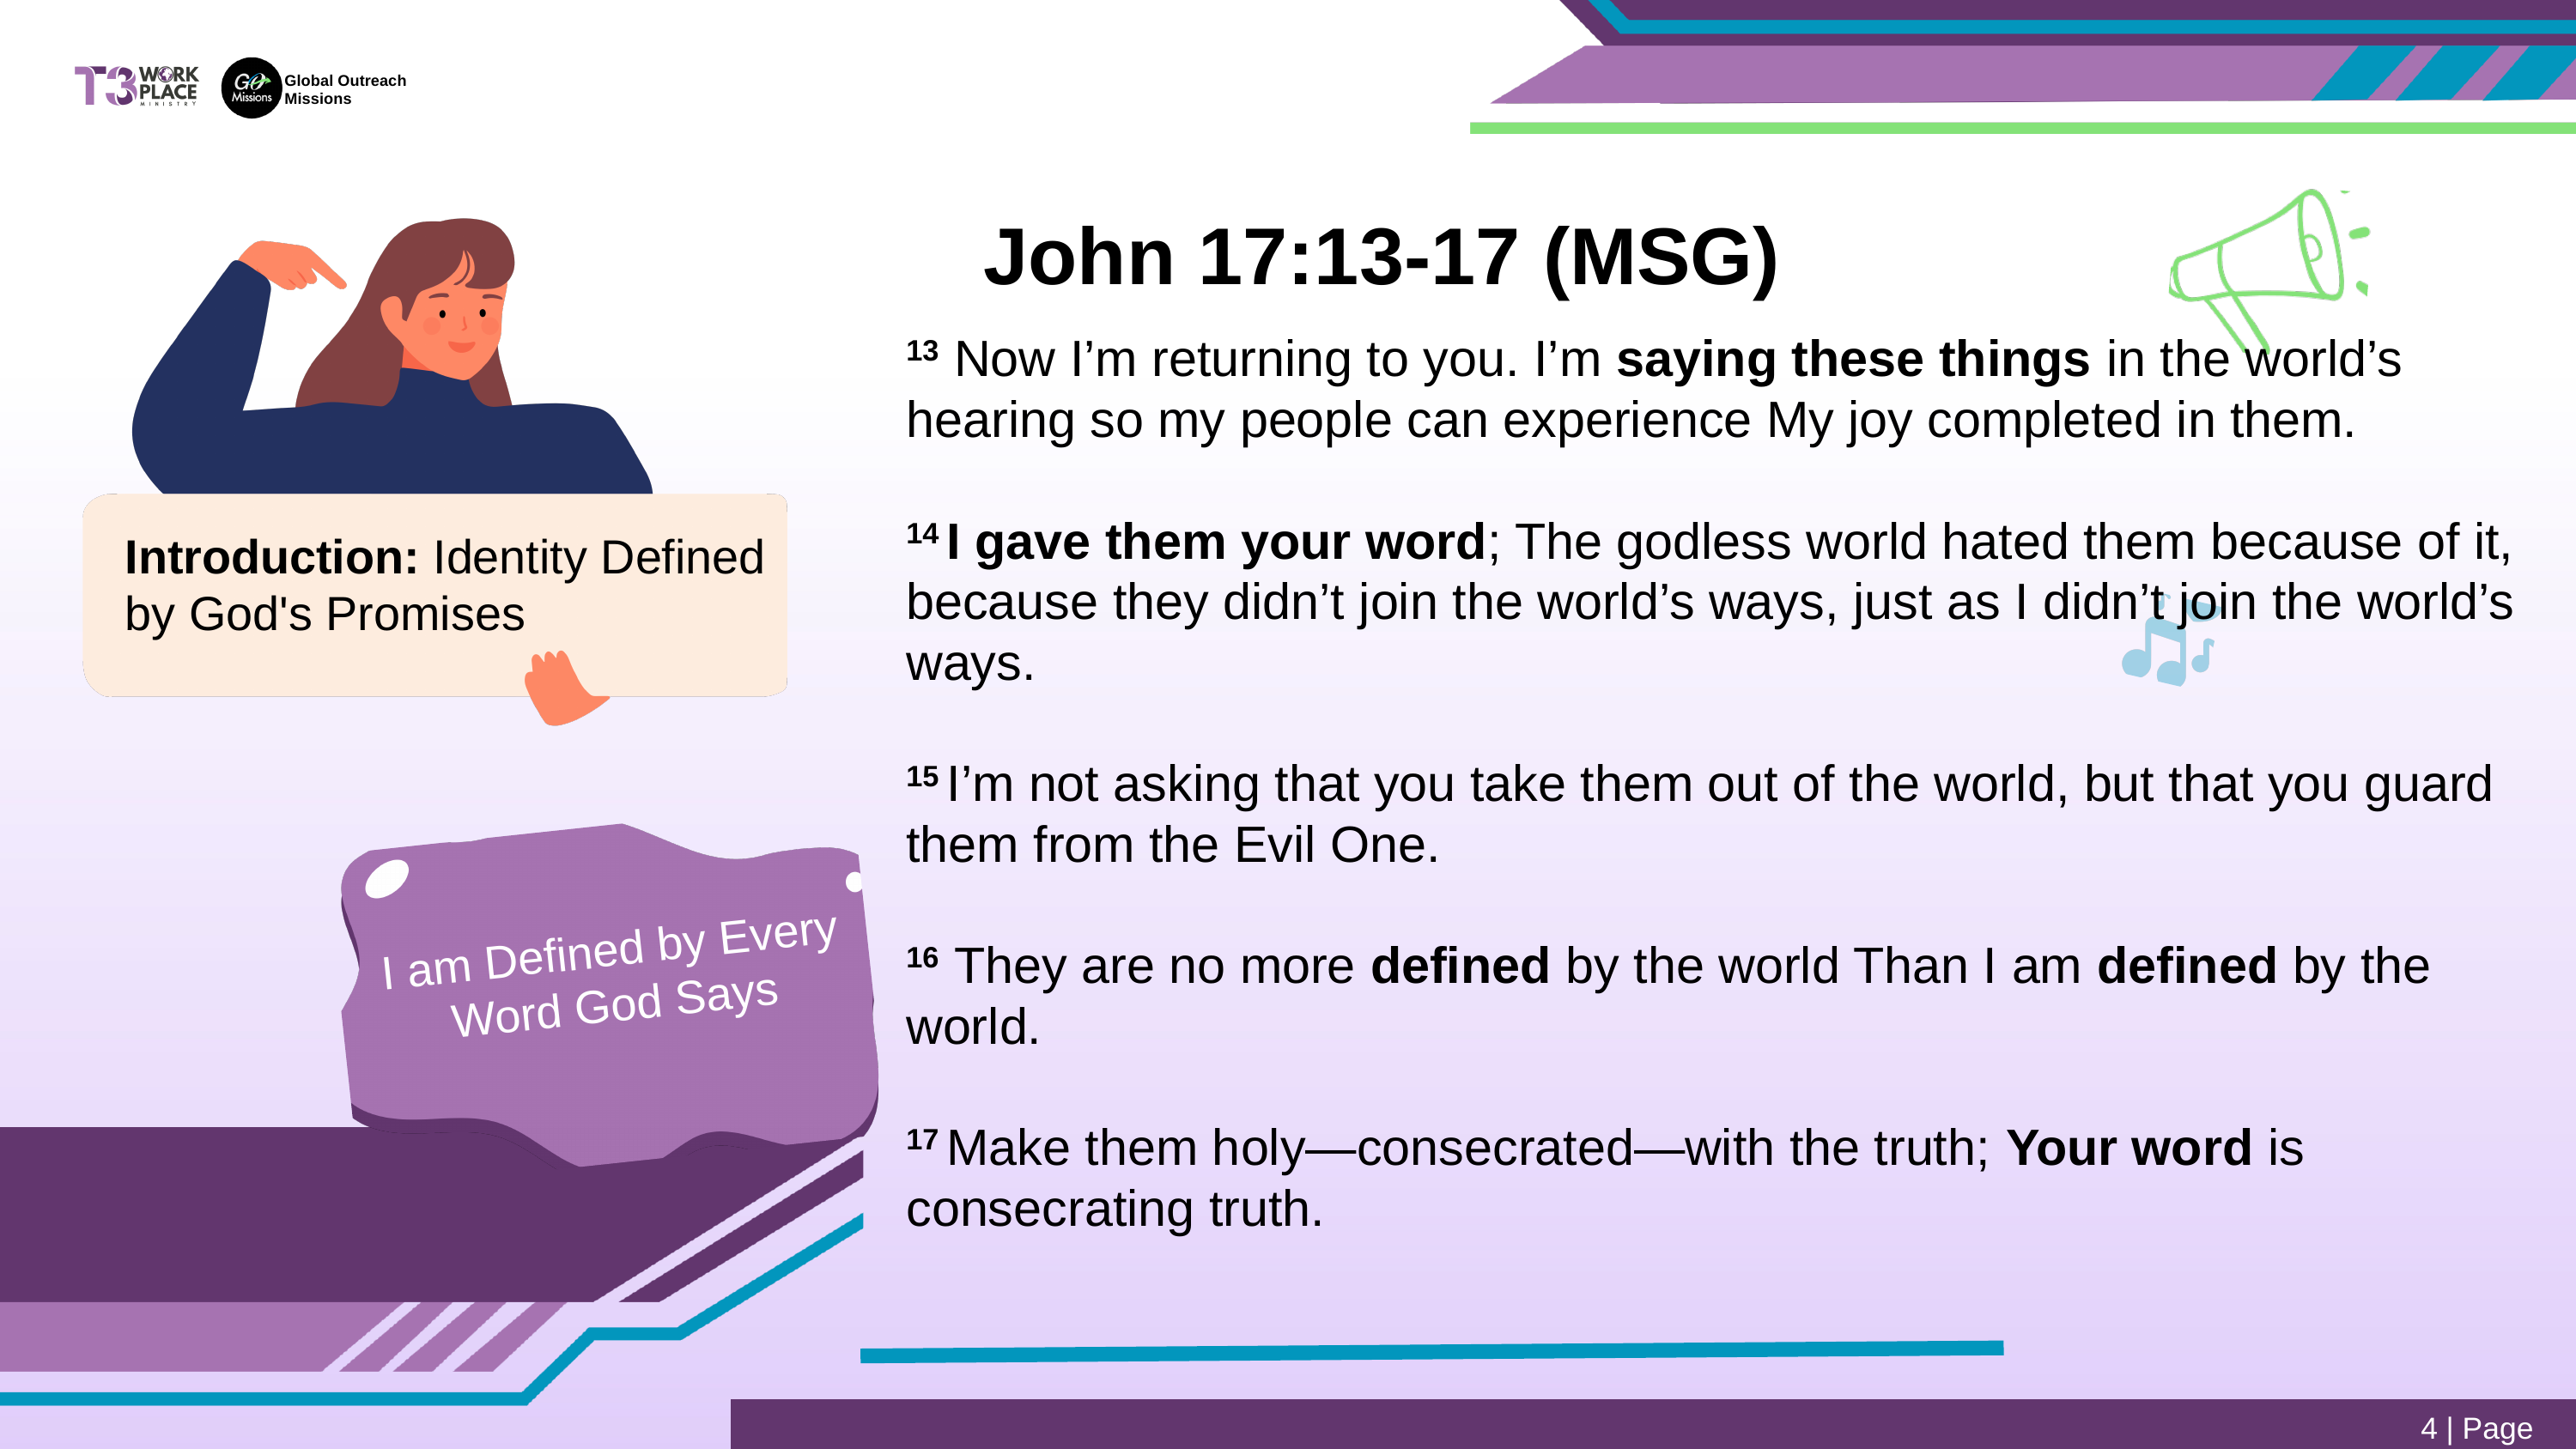

Global Outreach
Missions

John 17:13-17 (MSG)

Introduction: Identity Defined by God's Promises
13  Now I’m returning to you. I’m saying these things in the world’s hearing so my people can experience My joy completed in them.

14 I gave them your word; The godless world hated them because of it, because they didn’t join the world’s ways, just as I didn’t join the world’s ways.

15 I’m not asking that you take them out of the world, but that you guard them from the Evil One.

16  They are no more defined by the world Than I am defined by the world.

17 Make them holy—consecrated—with the truth; Your word is consecrating truth.

I am Defined by Every Word God Says

4 | Page